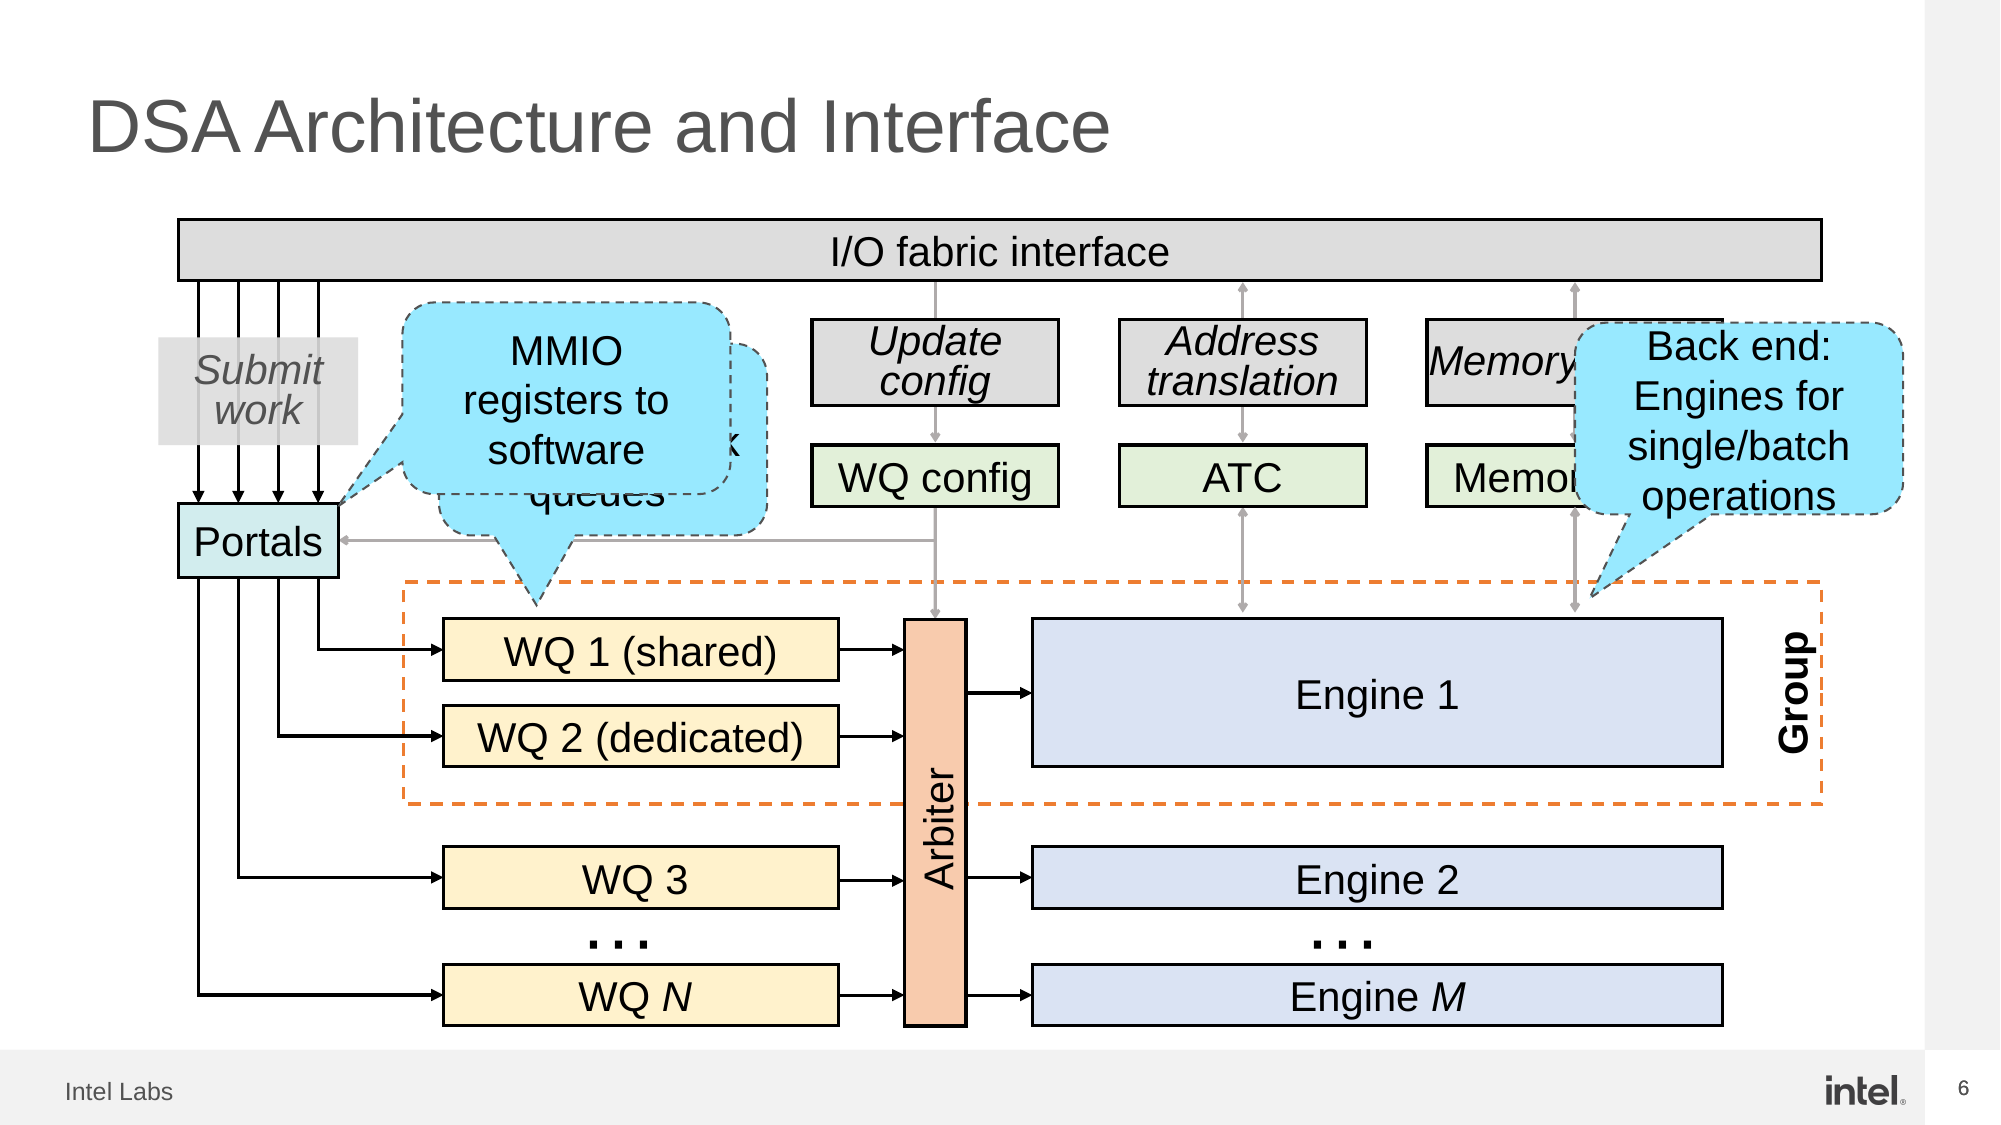

Group
# DSA Architecture and Interface
I/O fabric interface
MMIO registers to software
Update
config
Address translation
Memory access
Back end: Engines for single/batch operations
Submit
work
Front end: hardware work queues
WQ config
ATC
Memory R/W
Portals

WQ 1 (shared)
Engine 1
WQ 2 (dedicated)

Arbiter
WQ 3
Engine 2
···
···
WQ N
Engine M